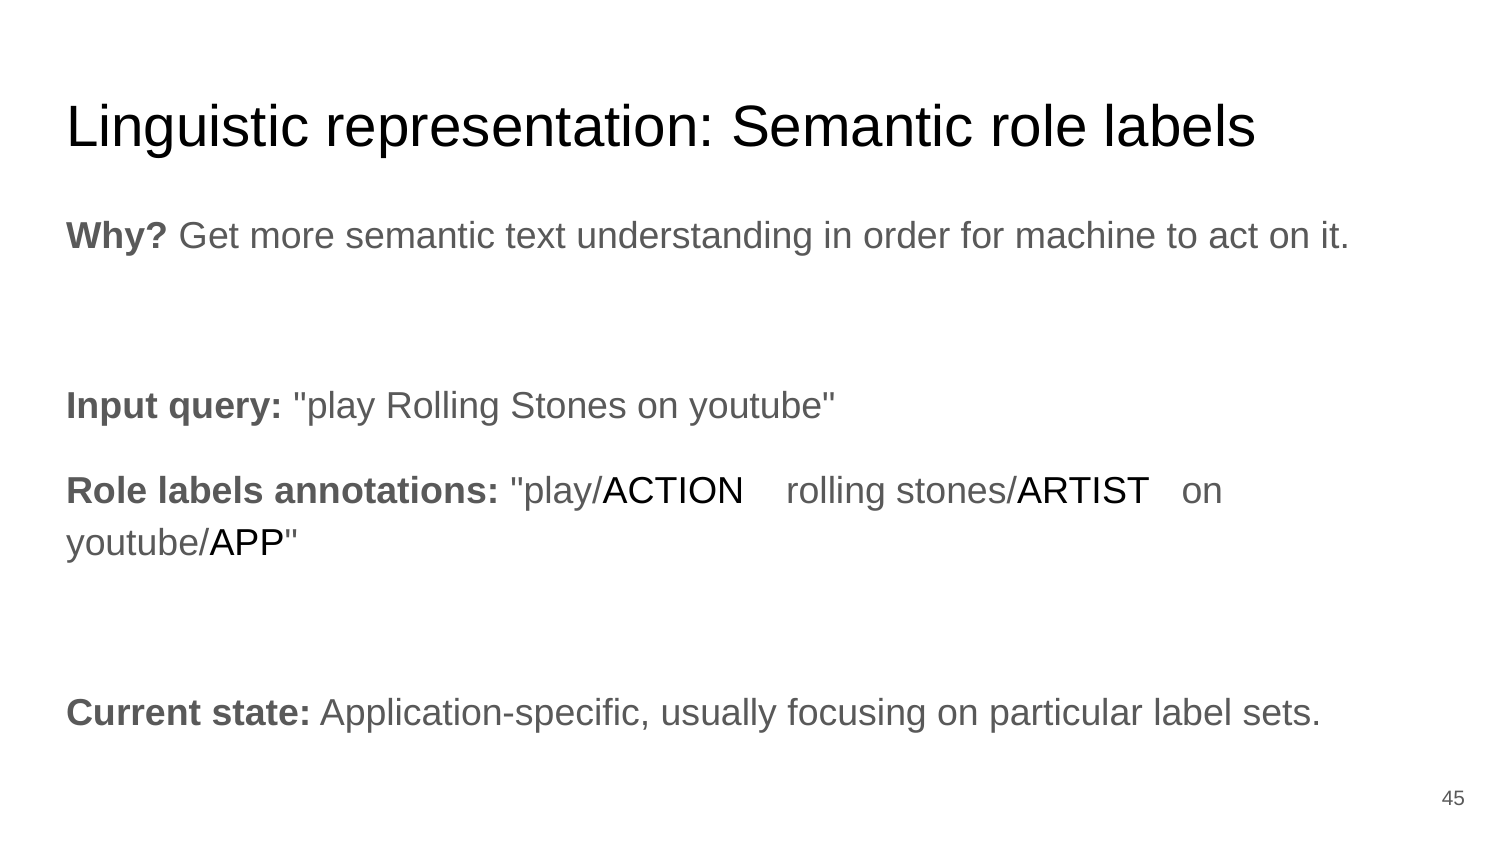

# Linguistic representation: Semantic role labels
Why? Get more semantic text understanding in order for machine to act on it.

Input query: "play Rolling Stones on youtube"
Role labels annotations: "play/ACTION    rolling stones/ARTIST   on   youtube/APP"

Current state: Application-specific, usually focusing on particular label sets.
45